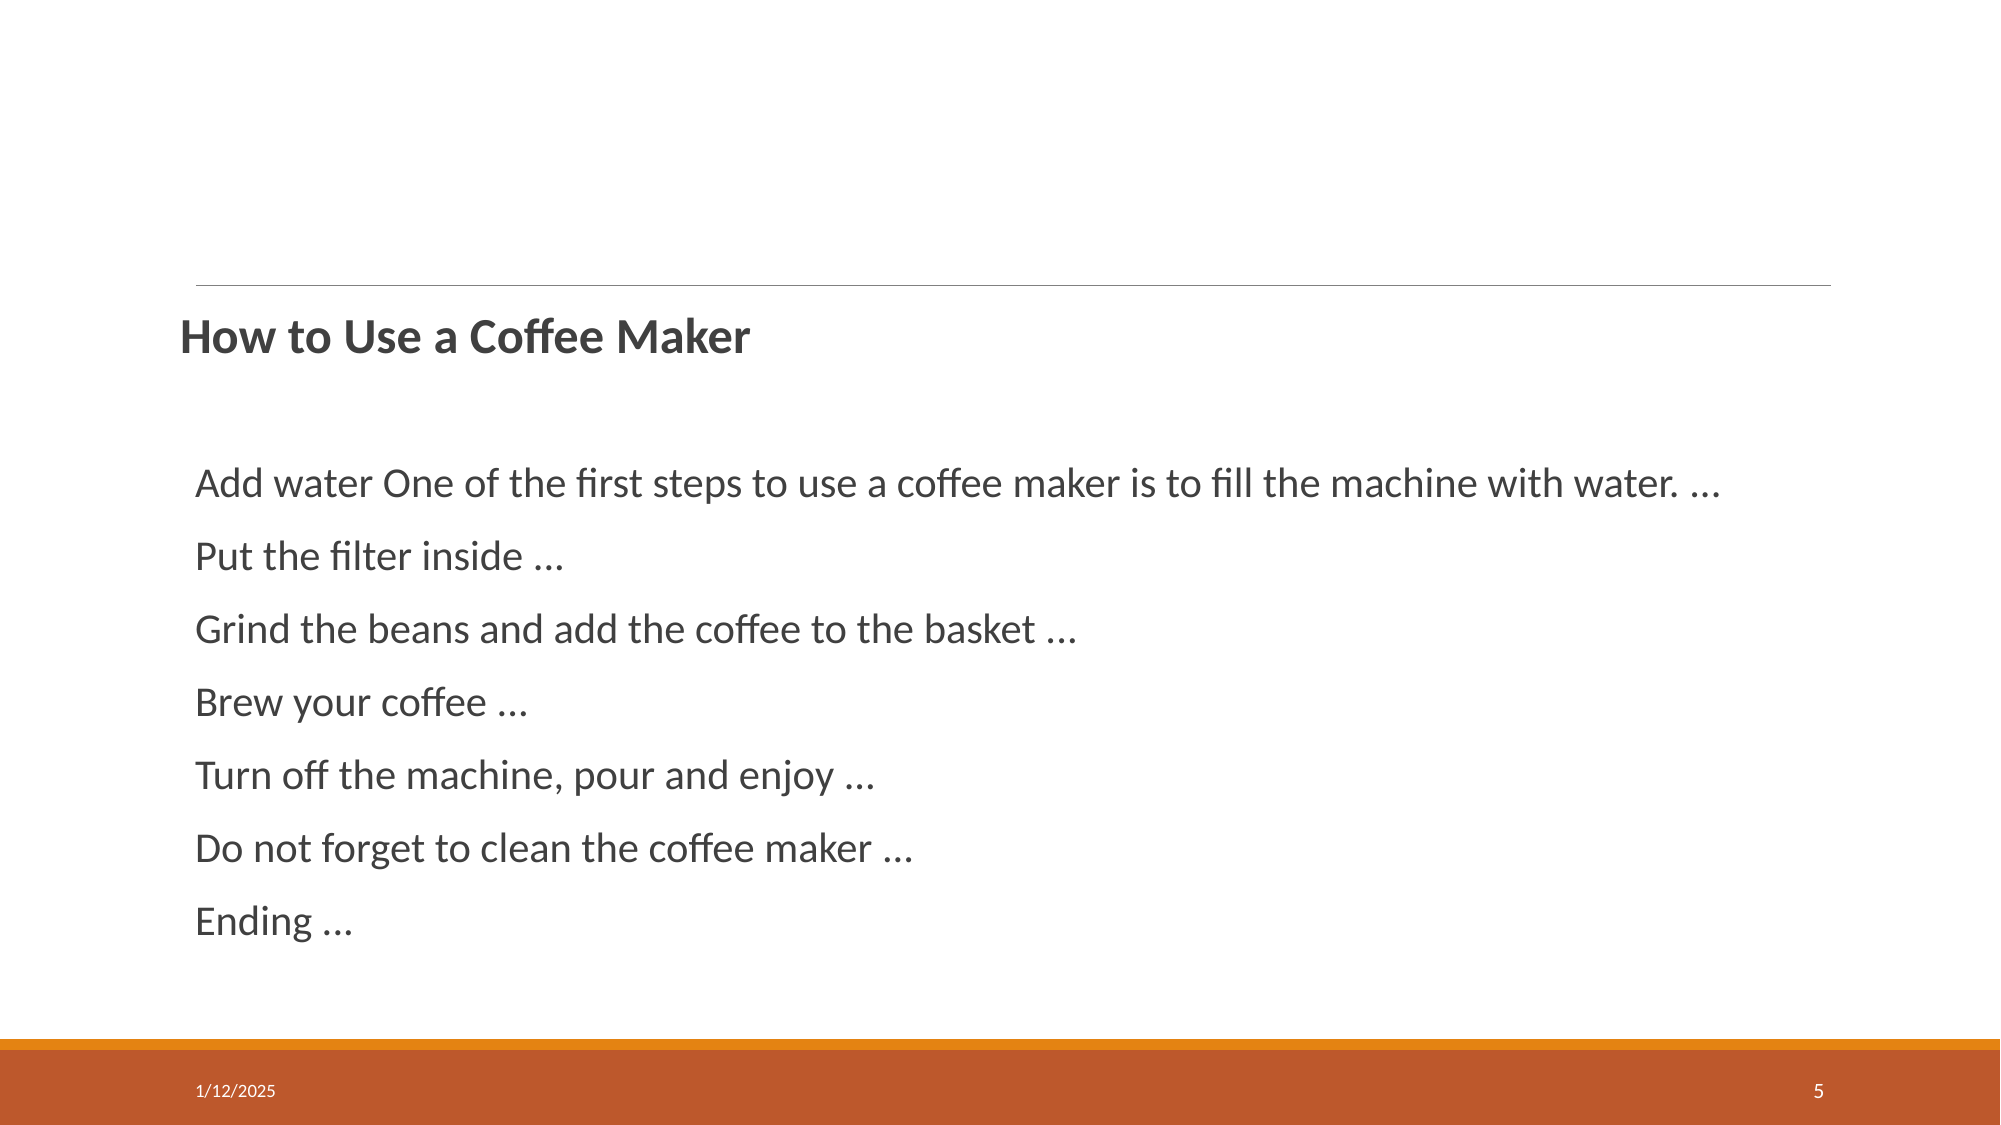

How to Use a Coffee Maker

Add water One of the first steps to use a coffee maker is to fill the machine with water. ...
Put the filter inside ...
Grind the beans and add the coffee to the basket ...
Brew your coffee ...
Turn off the machine, pour and enjoy ...
Do not forget to clean the coffee maker ...
Ending ...
1/12/2025

5